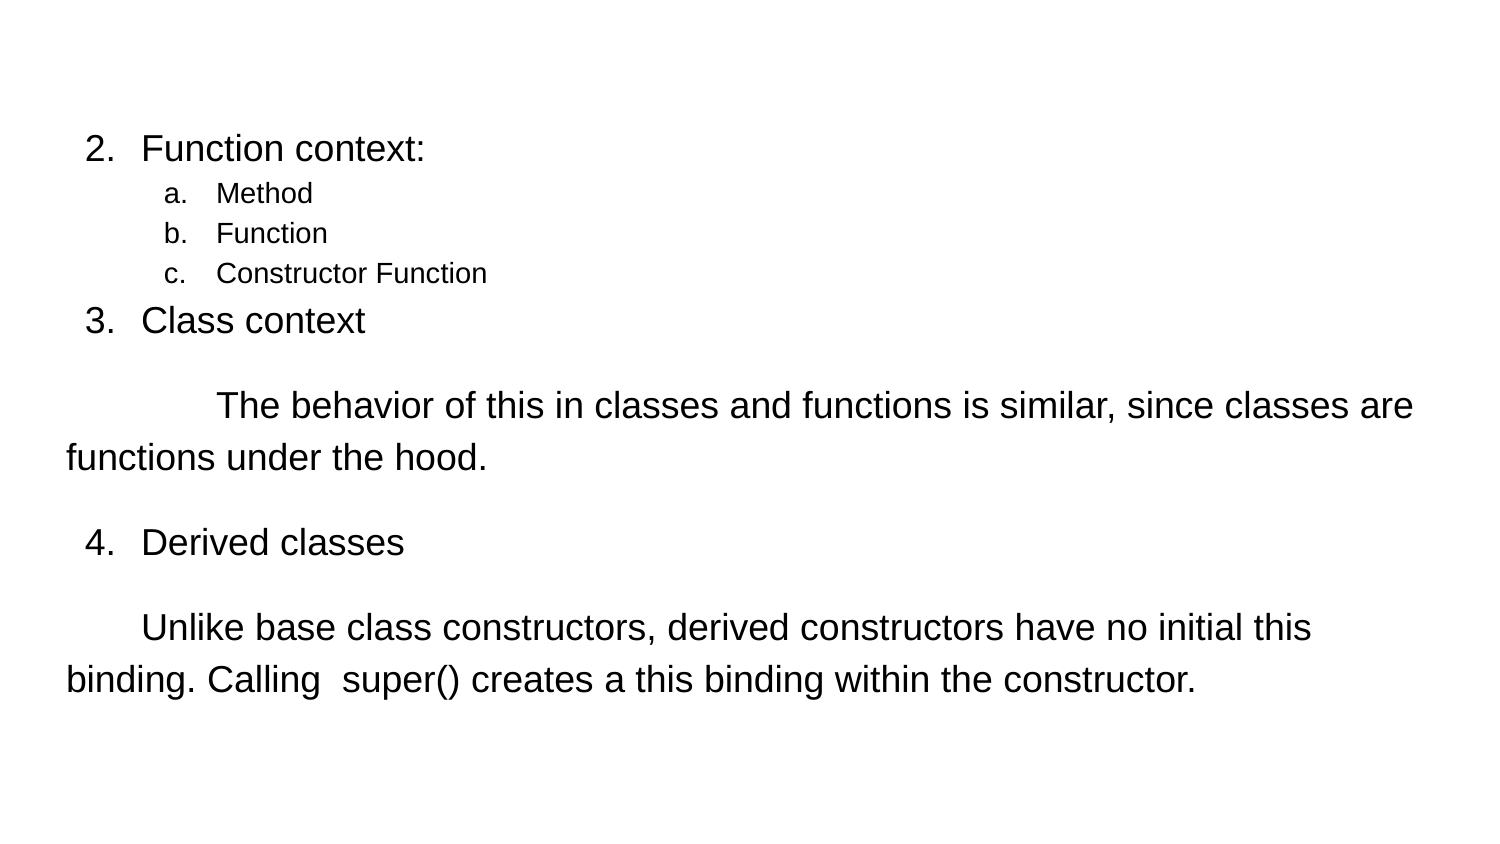

Function context:
Method
Function
Constructor Function
Class context
	The behavior of this in classes and functions is similar, since classes are functions under the hood.
Derived classes
Unlike base class constructors, derived constructors have no initial this binding. Calling  super() creates a this binding within the constructor.